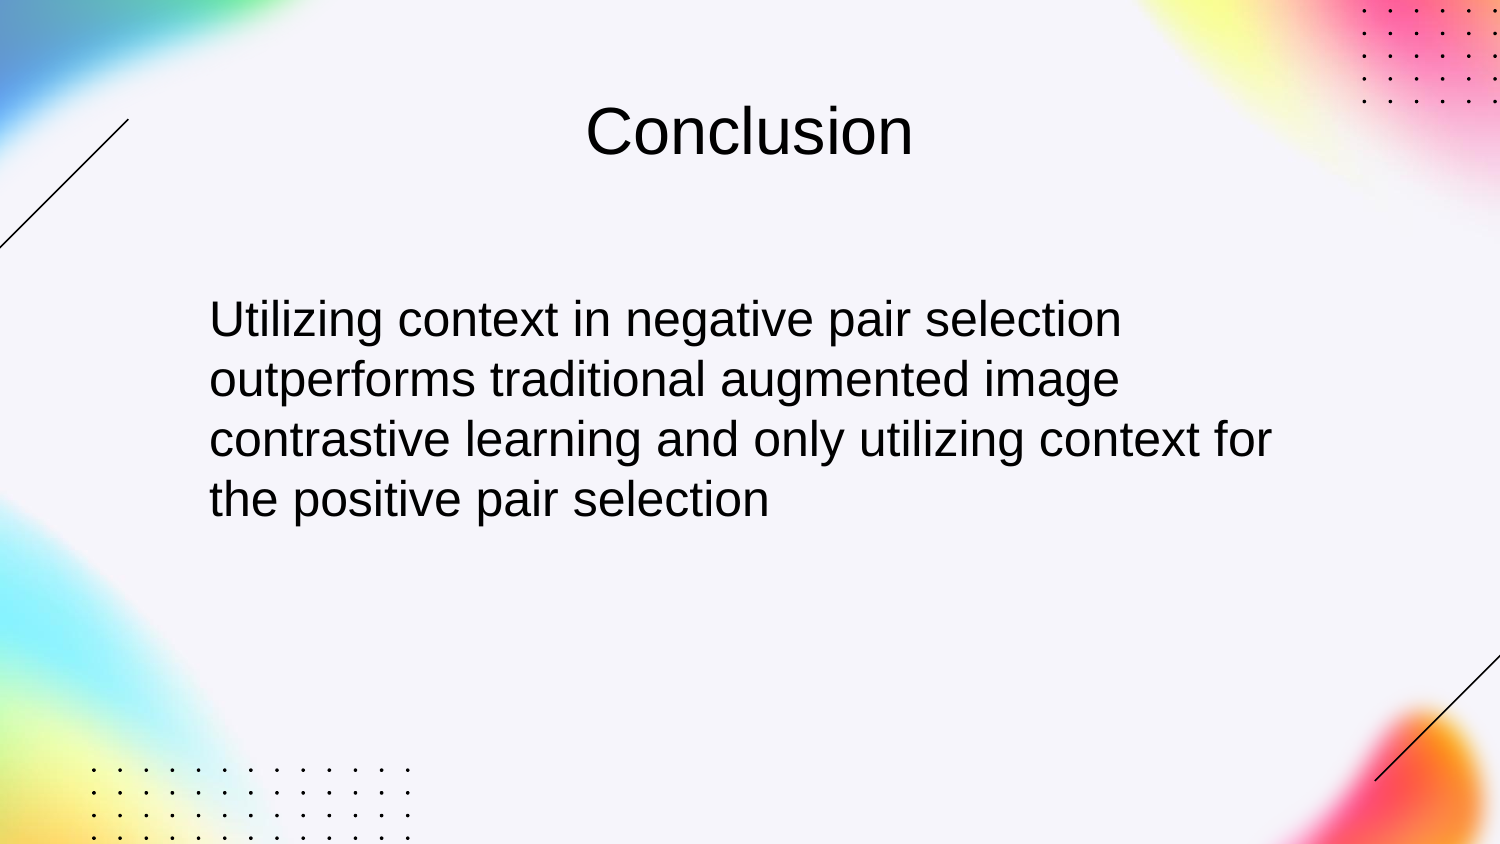

# Conclusion
Utilizing context in negative pair selection outperforms traditional augmented image contrastive learning and only utilizing context for the positive pair selection